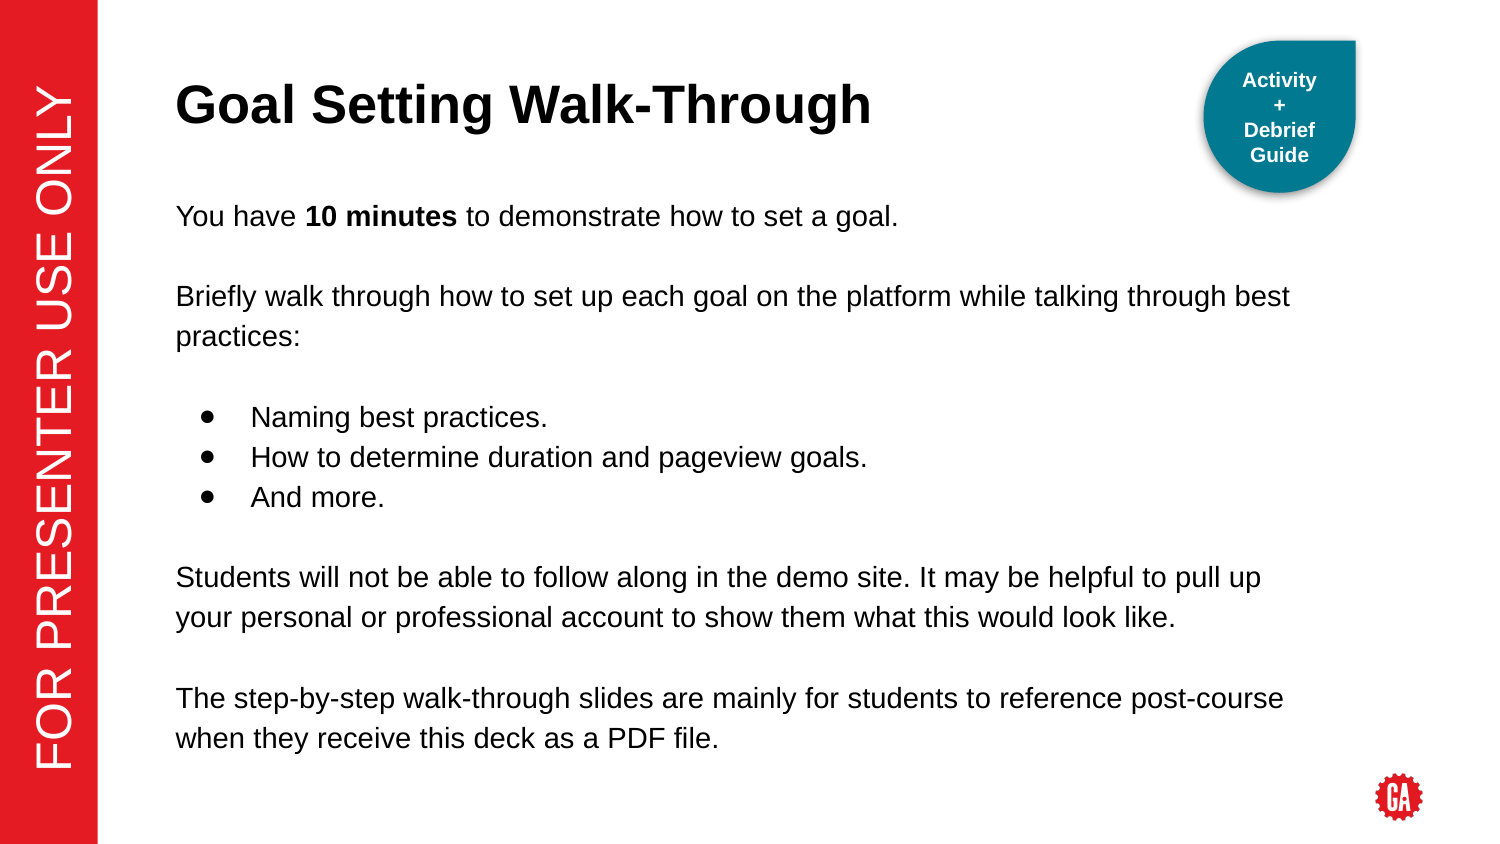

Activity + Debrief Guide
# Goal Setting Walk-Through
You have 10 minutes to demonstrate how to set a goal.

Briefly walk through how to set up each goal on the platform while talking through best practices:

Naming best practices.
How to determine duration and pageview goals.
And more.

Students will not be able to follow along in the demo site. It may be helpful to pull up your personal or professional account to show them what this would look like.

The step-by-step walk-through slides are mainly for students to reference post-course when they receive this deck as a PDF file.